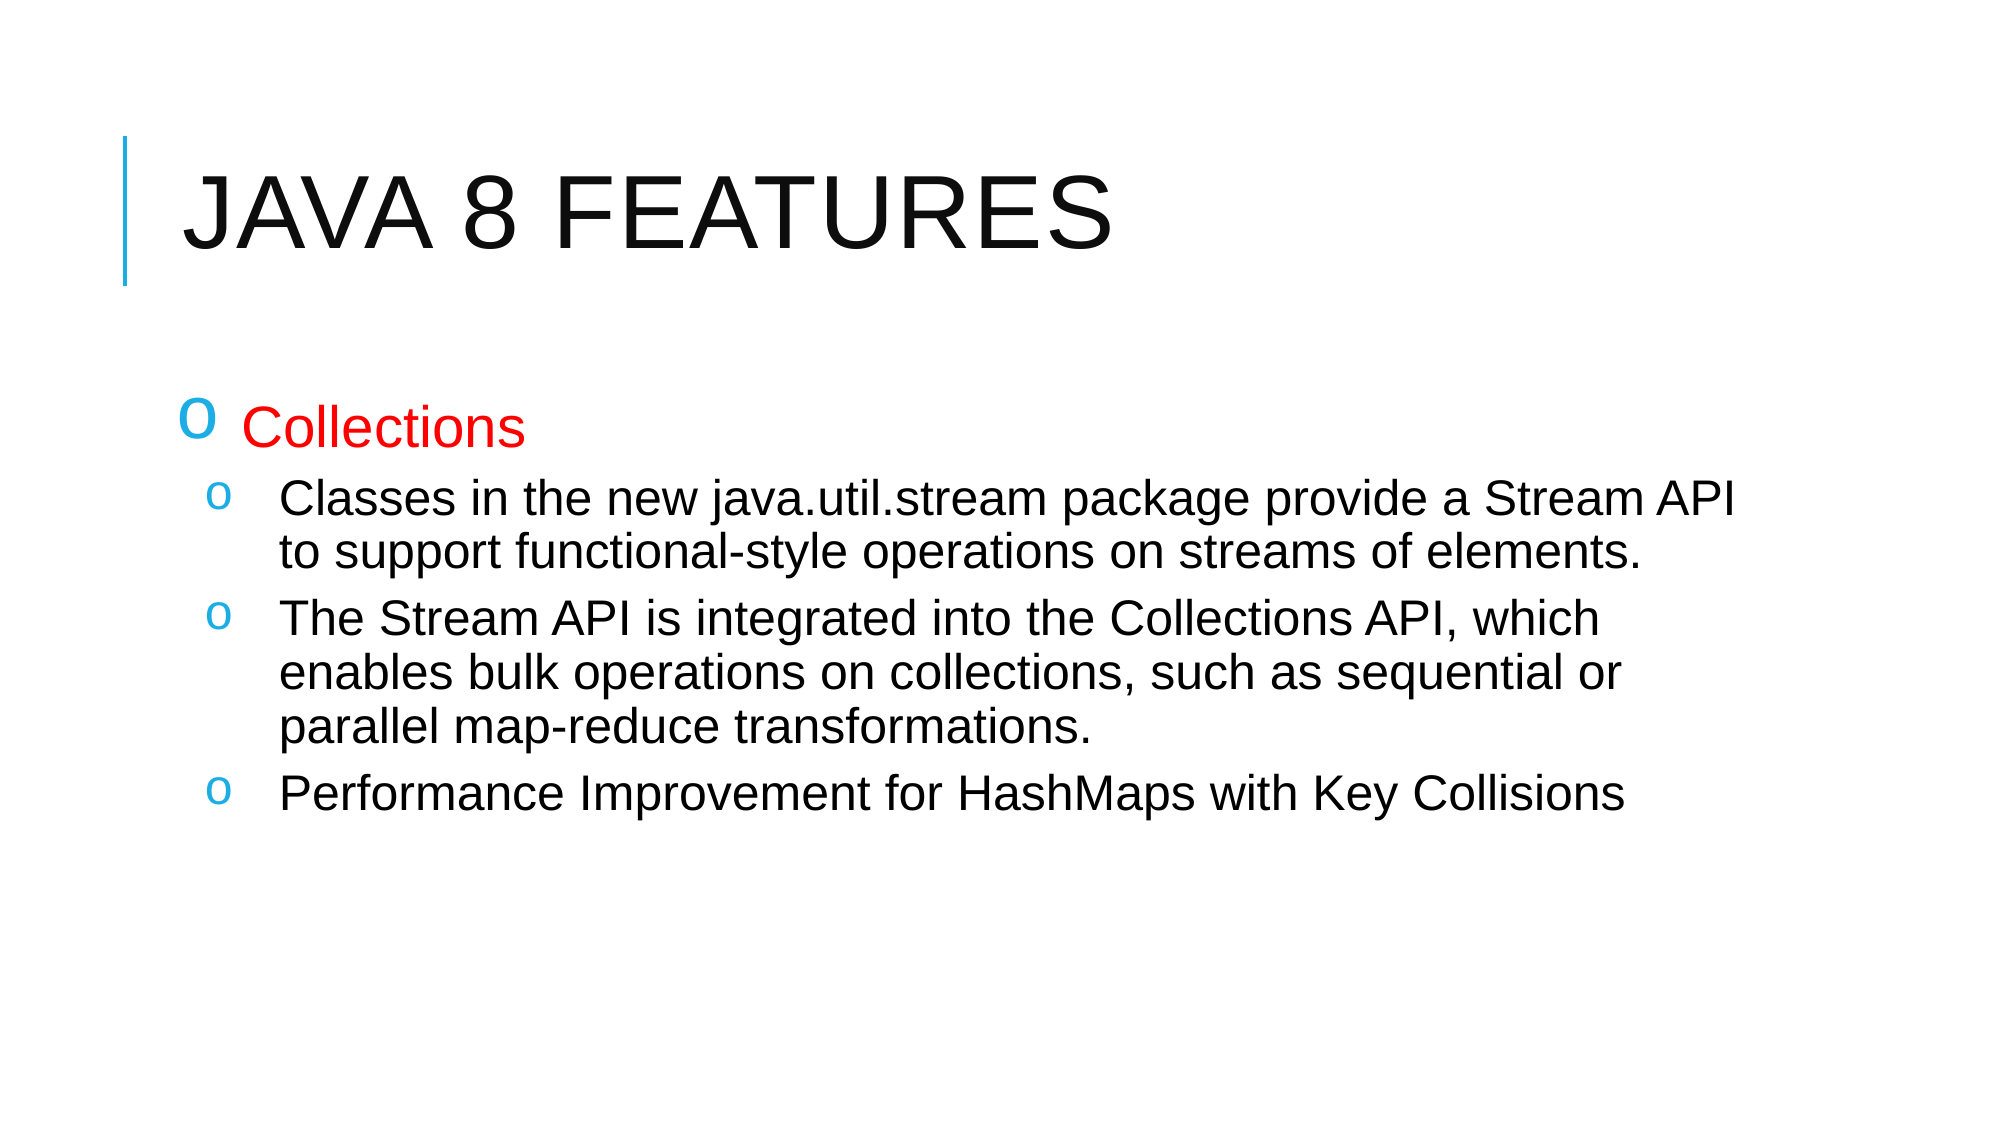

# Java 8 Features
 Collections
Classes in the new java.util.stream package provide a Stream API to support functional-style operations on streams of elements.
The Stream API is integrated into the Collections API, which enables bulk operations on collections, such as sequential or parallel map-reduce transformations.
Performance Improvement for HashMaps with Key Collisions